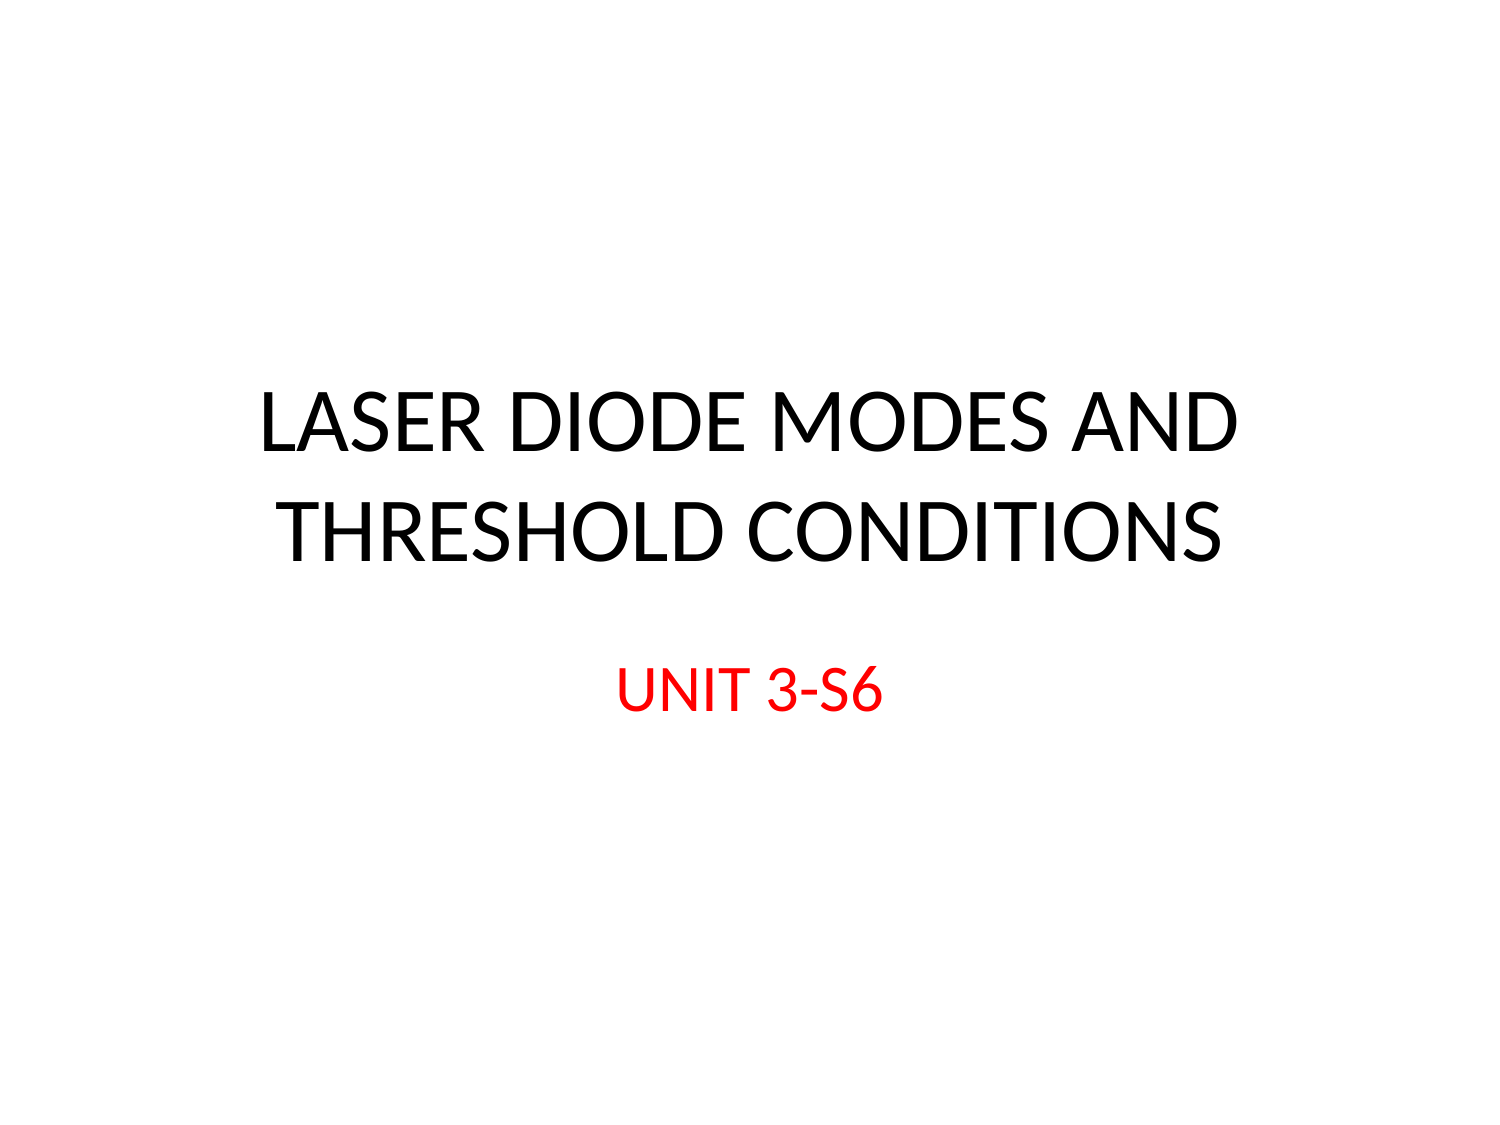

# LASER DIODE MODES AND THRESHOLD CONDITIONS
UNIT 3-S6